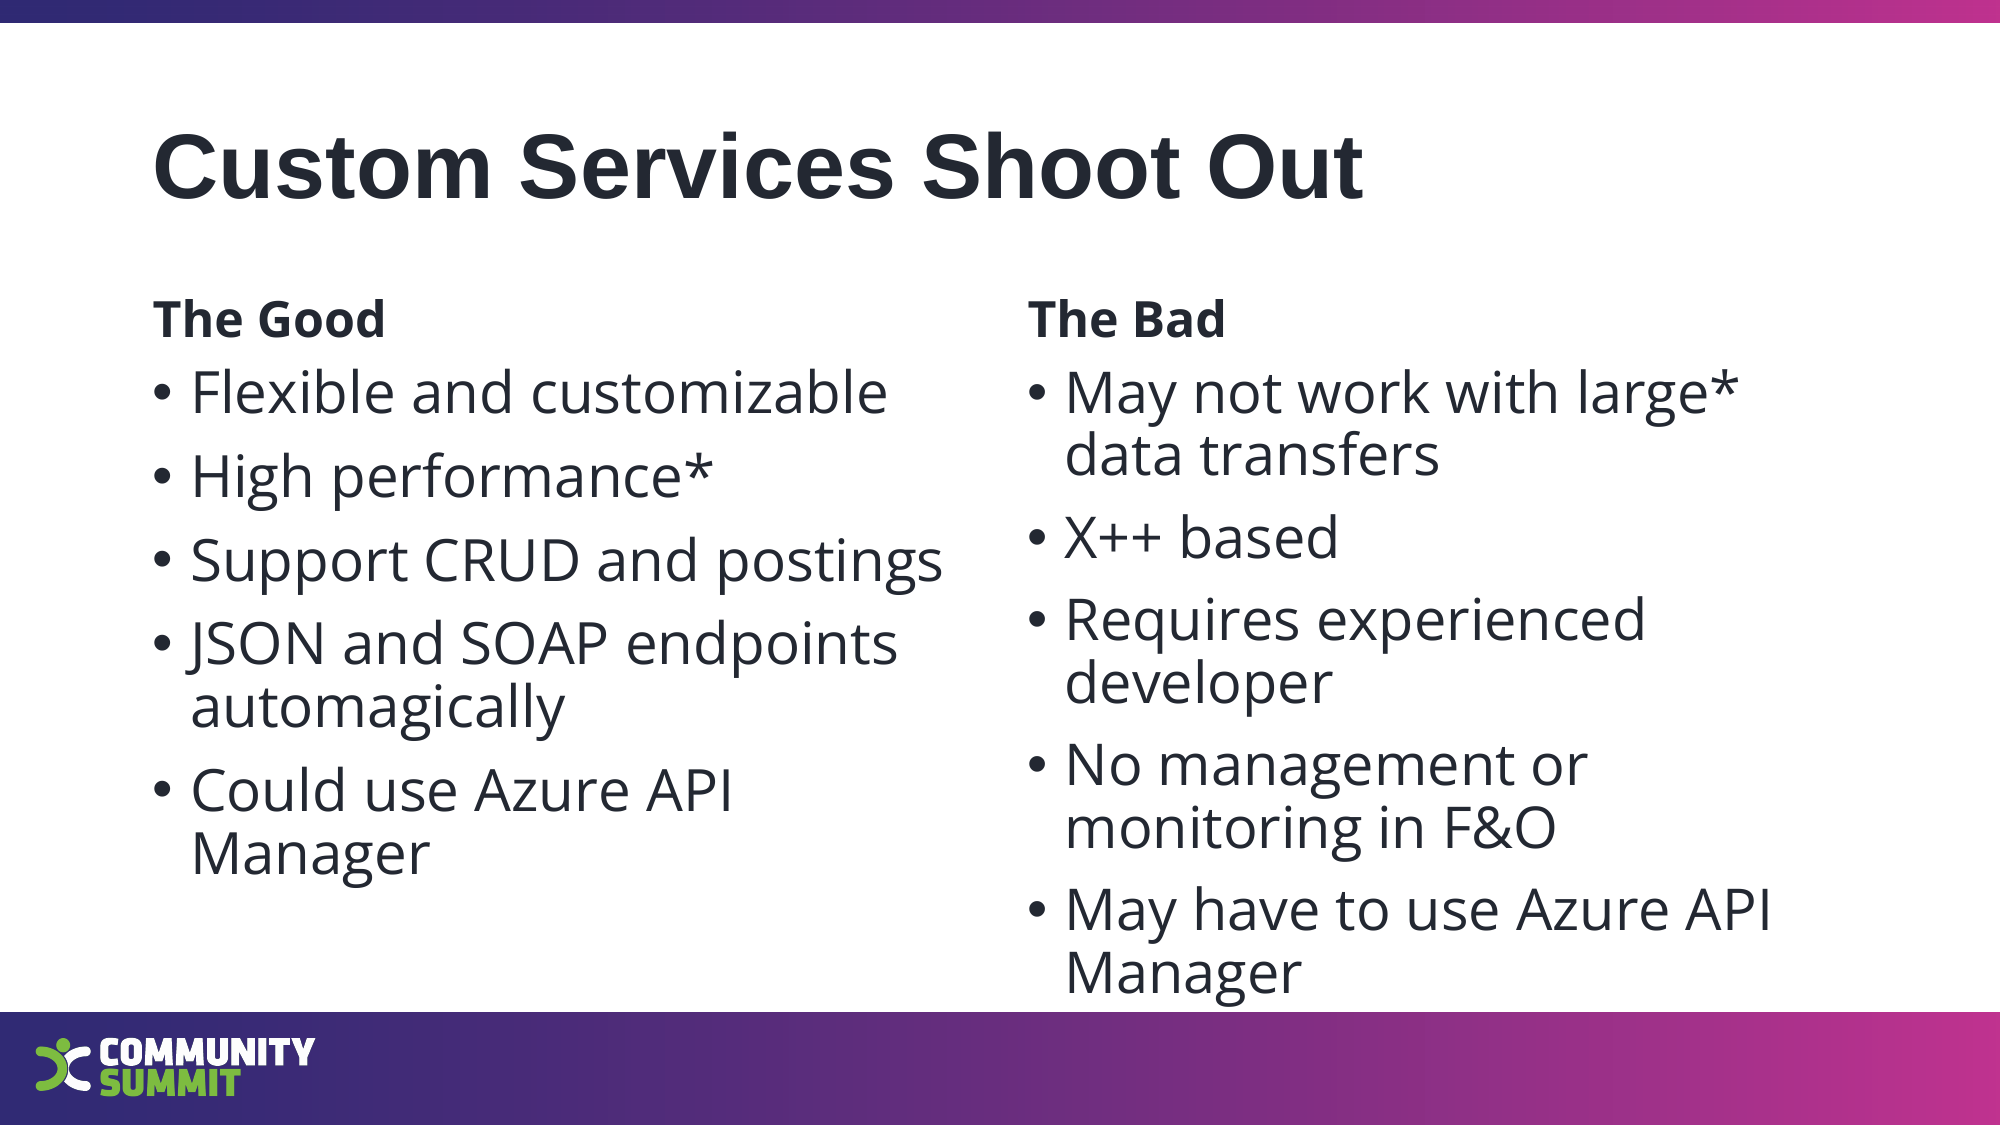

# Custom Services Shoot Out
The Good
The Bad
Flexible and customizable
High performance*
Support CRUD and postings
JSON and SOAP endpoints automagically
Could use Azure API Manager
May not work with large* data transfers
X++ based
Requires experienced developer
No management or monitoring in F&O
May have to use Azure API Manager